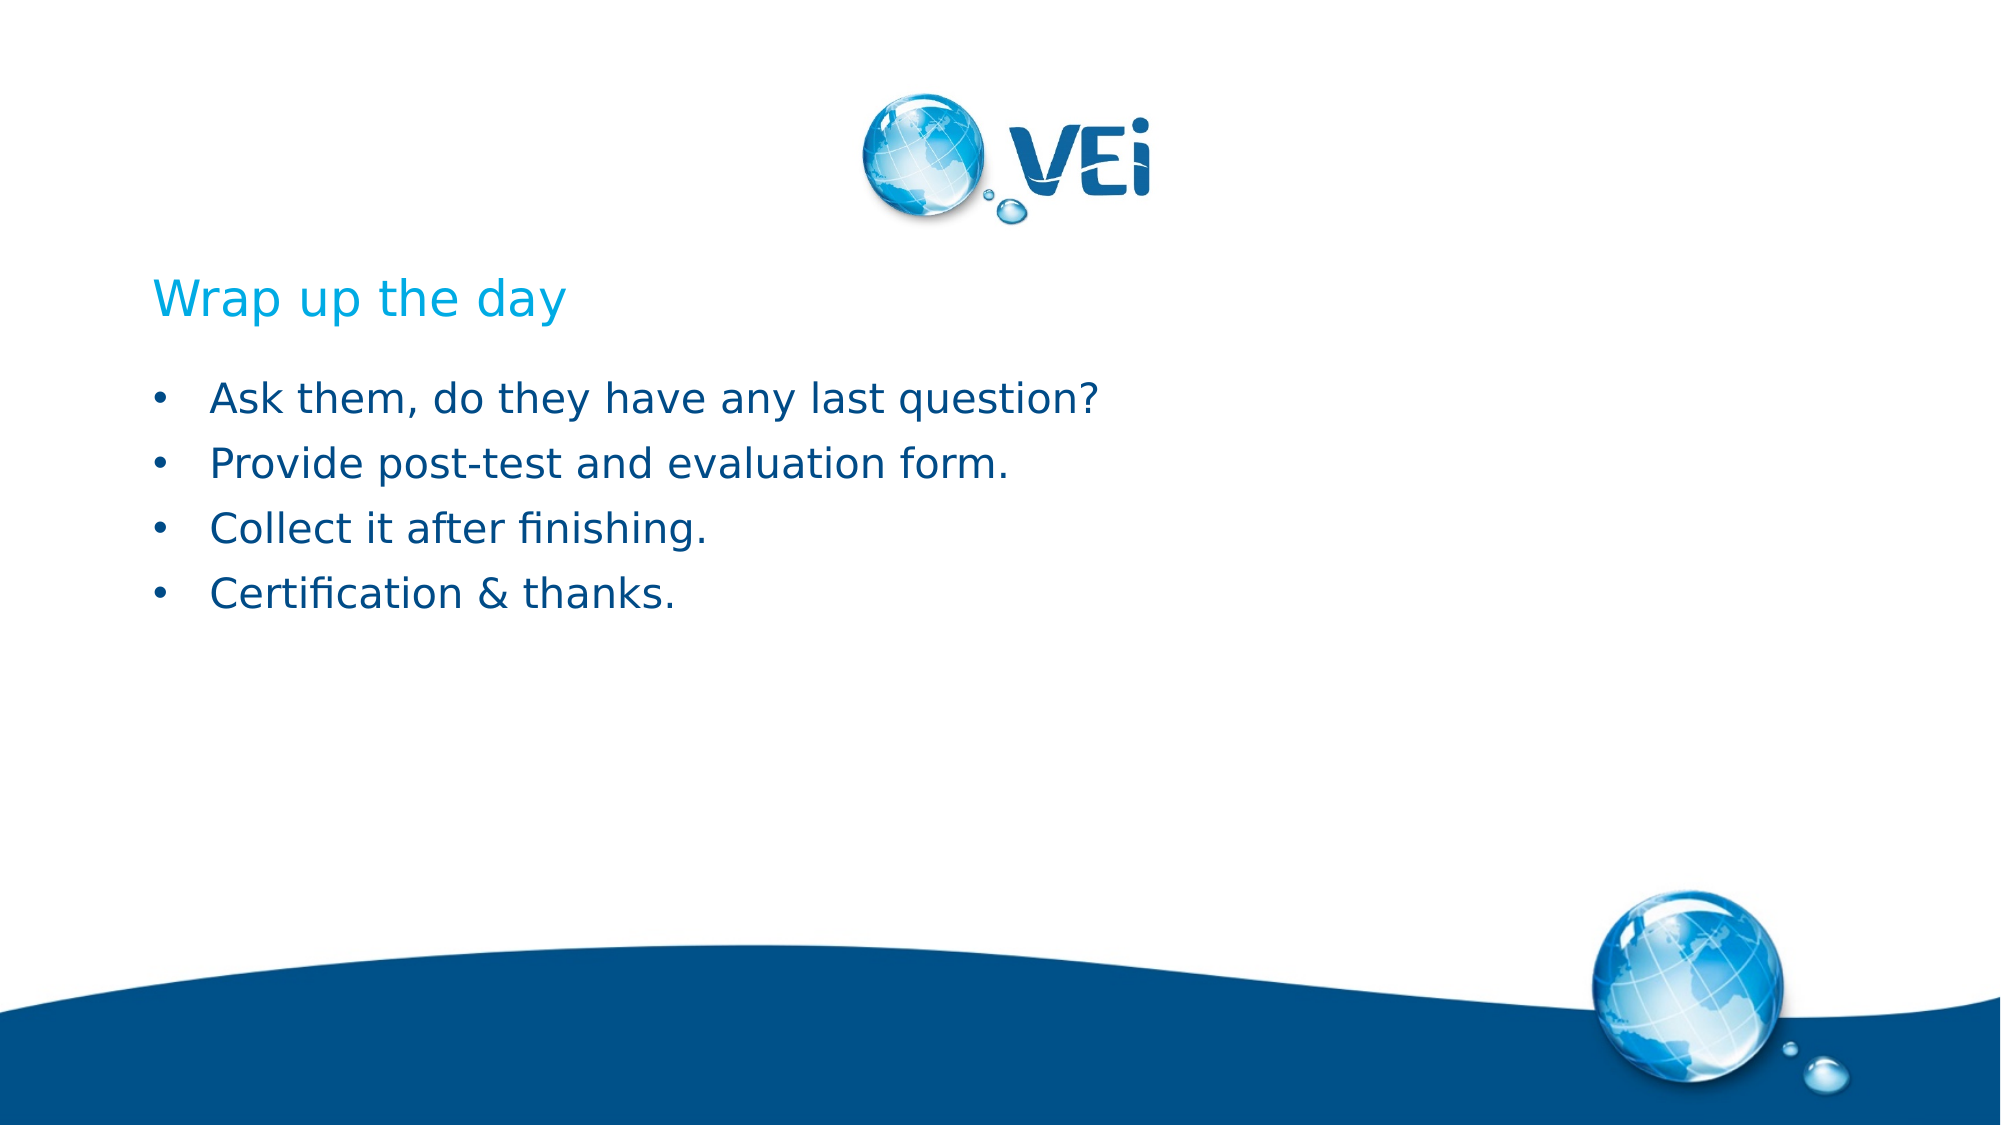

# Wrap up the day
Ask them, do they have any last question?
Provide post-test and evaluation form.
Collect it after finishing.
Certification & thanks.